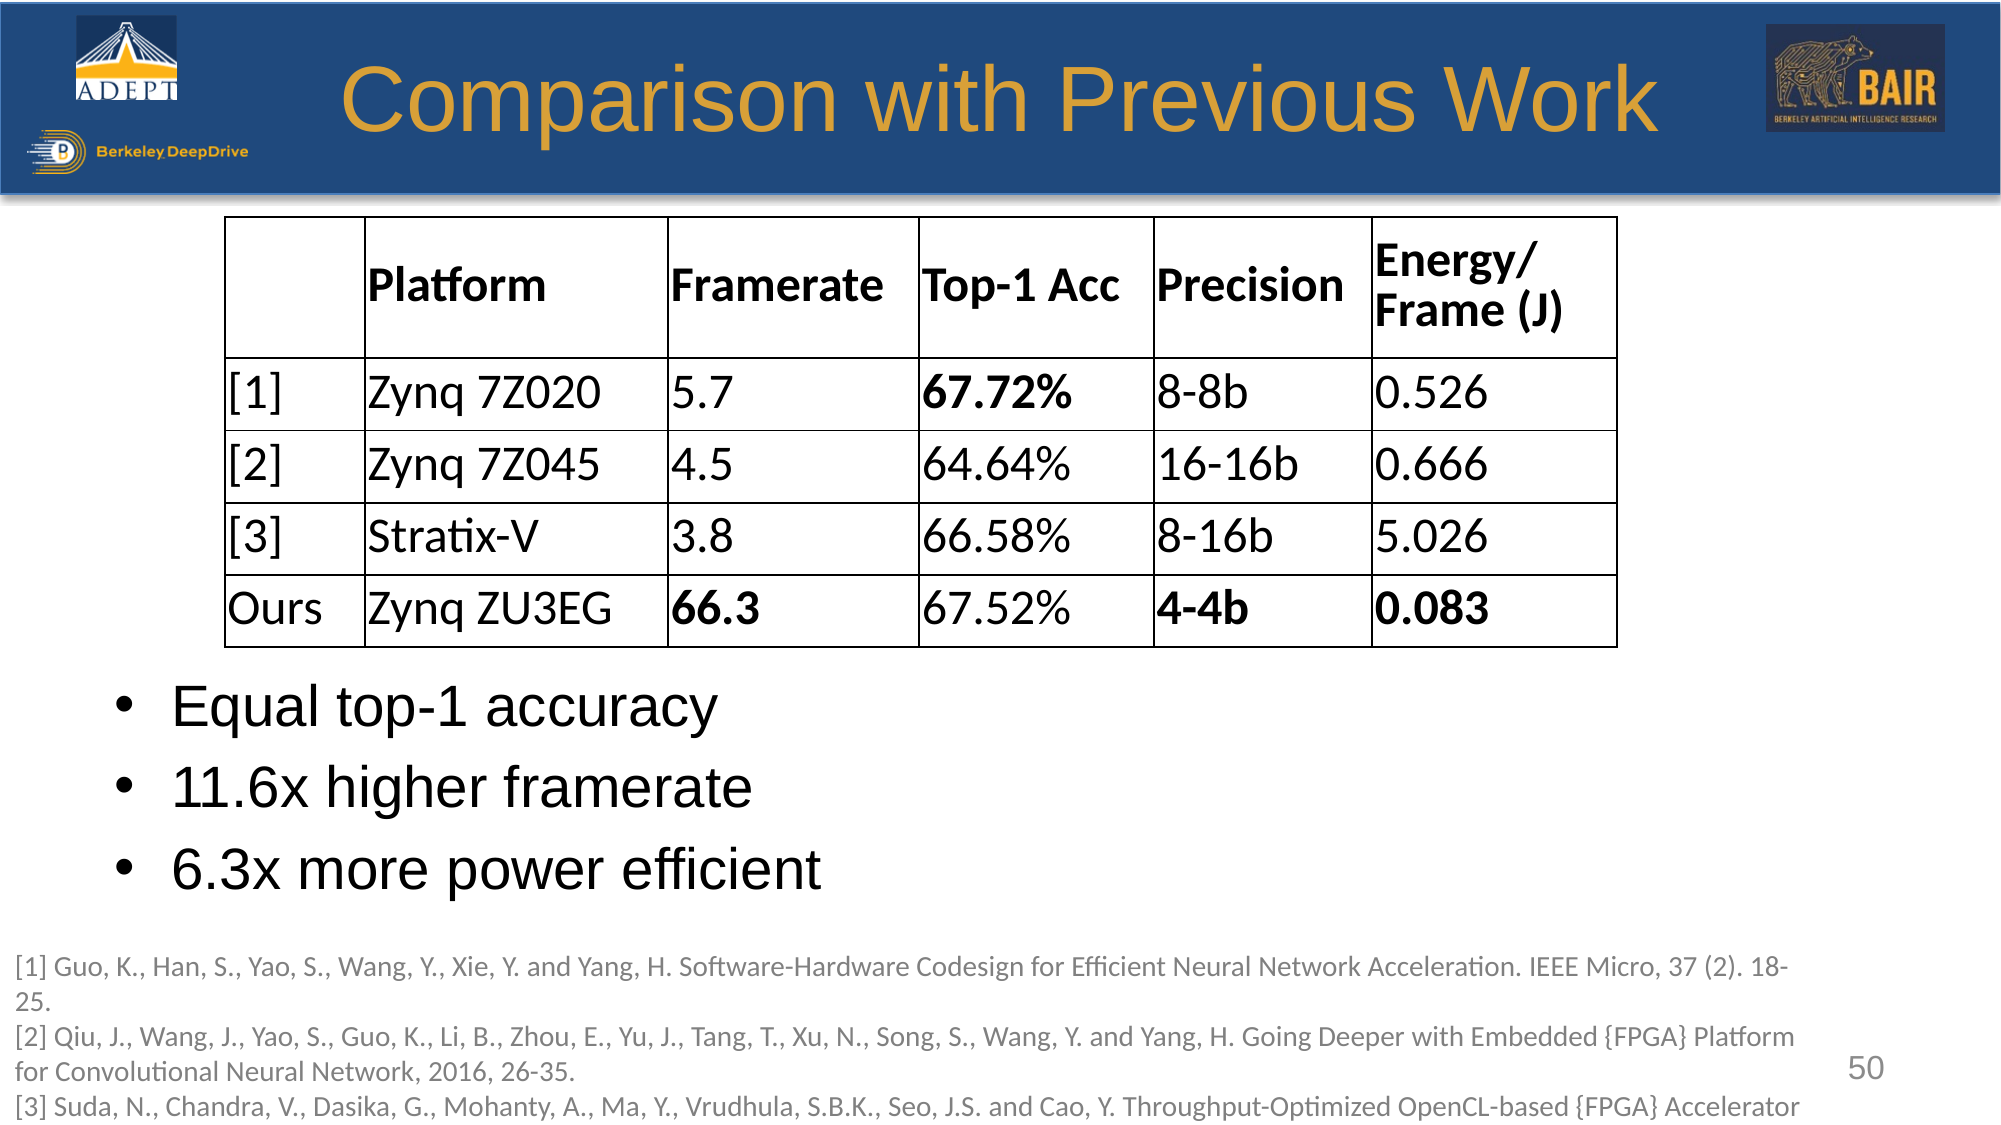

# Comparison with Previous Work
|  | Platform | Framerate | Top-1 Acc | Precision | Energy/ Frame (J) |
| --- | --- | --- | --- | --- | --- |
| [1] | Zynq 7Z020 | 5.7 | 67.72% | 8-8b | 0.526 |
| [2] | Zynq 7Z045 | 4.5 | 64.64% | 16-16b | 0.666 |
| [3] | Stratix-V | 3.8 | 66.58% | 8-16b | 5.026 |
| Ours | Zynq ZU3EG | 66.3 | 67.52% | 4-4b | 0.083 |

Equal top-1 accuracy
11.6x higher framerate
6.3x more power efficient
[1] Guo, K., Han, S., Yao, S., Wang, Y., Xie, Y. and Yang, H. Software-Hardware Codesign for Efficient Neural Network Acceleration. IEEE Micro, 37 (2). 18-25.
[2] Qiu, J., Wang, J., Yao, S., Guo, K., Li, B., Zhou, E., Yu, J., Tang, T., Xu, N., Song, S., Wang, Y. and Yang, H. Going Deeper with Embedded {FPGA} Platform for Convolutional Neural Network, 2016, 26-35.
[3] Suda, N., Chandra, V., Dasika, G., Mohanty, A., Ma, Y., Vrudhula, S.B.K., Seo, J.S. and Cao, Y. Throughput-Optimized OpenCL-based {FPGA} Accelerator for Large-Scale Convolutional Neural Networks, 2016, 16-25.
50